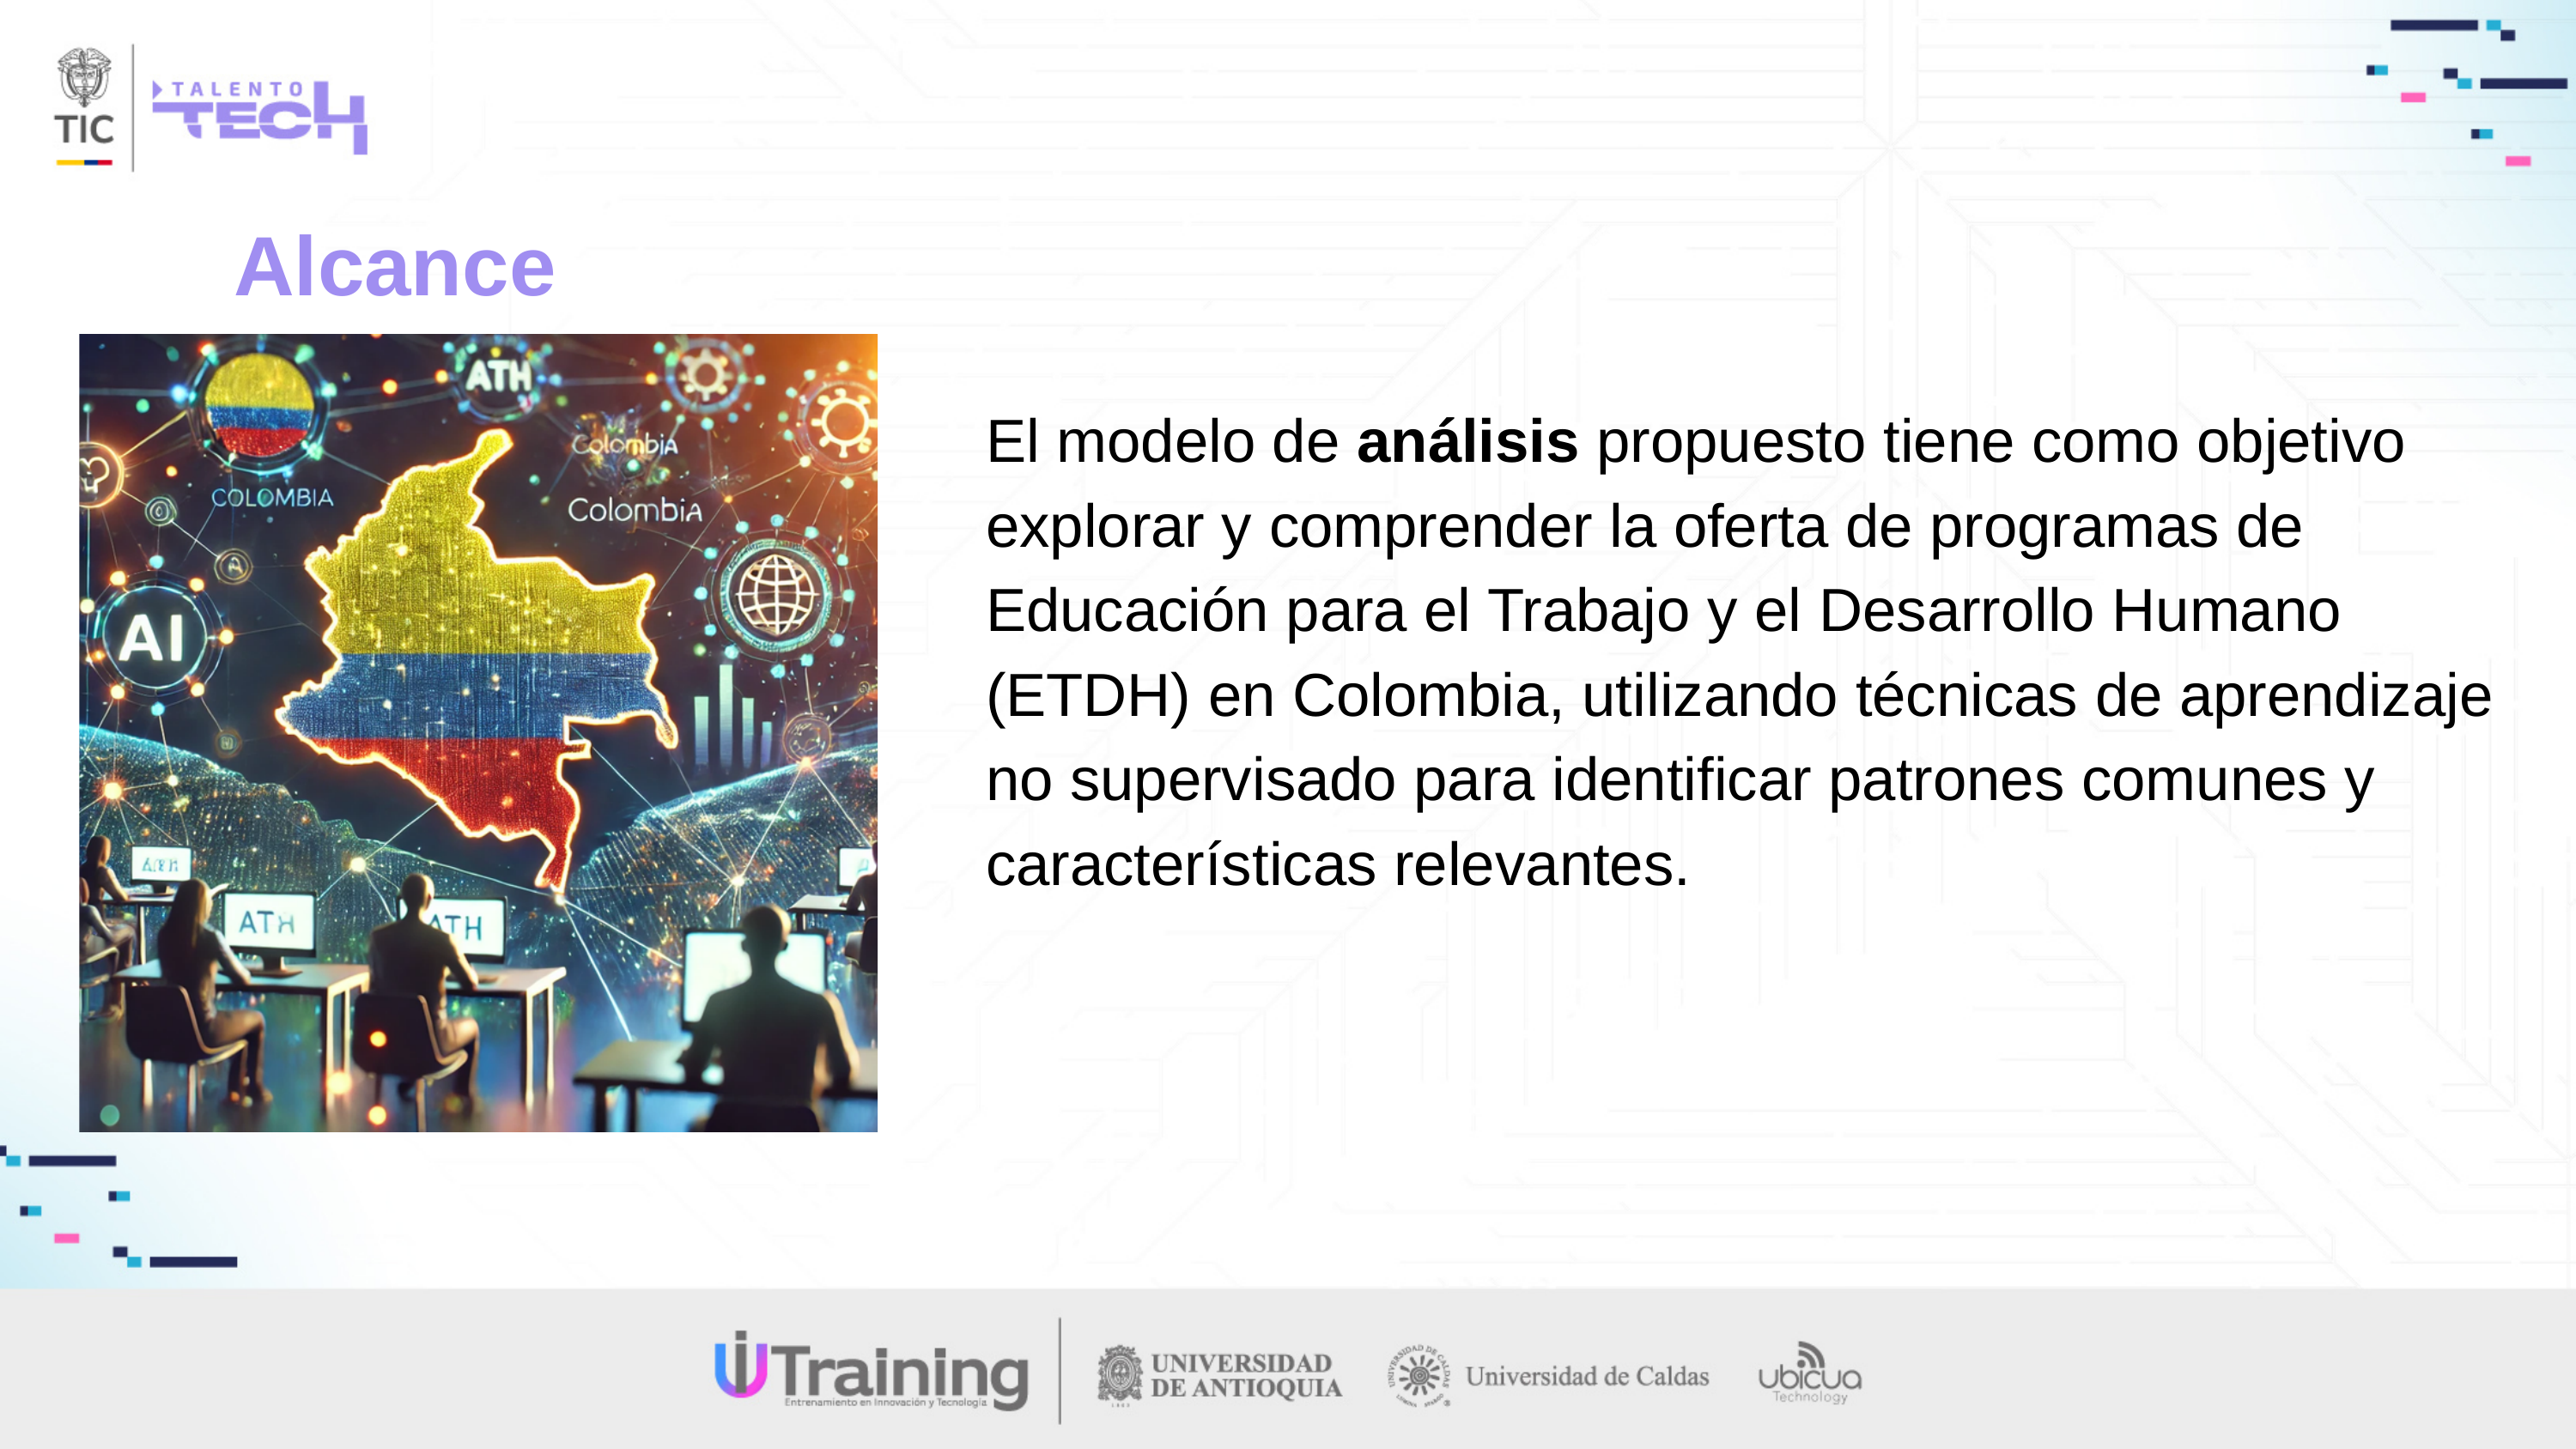

Alcance

El modelo de análisis propuesto tiene como objetivo explorar y comprender la oferta de programas de Educación para el Trabajo y el Desarrollo Humano (ETDH) en Colombia, utilizando técnicas de aprendizaje no supervisado para identificar patrones comunes y características relevantes.